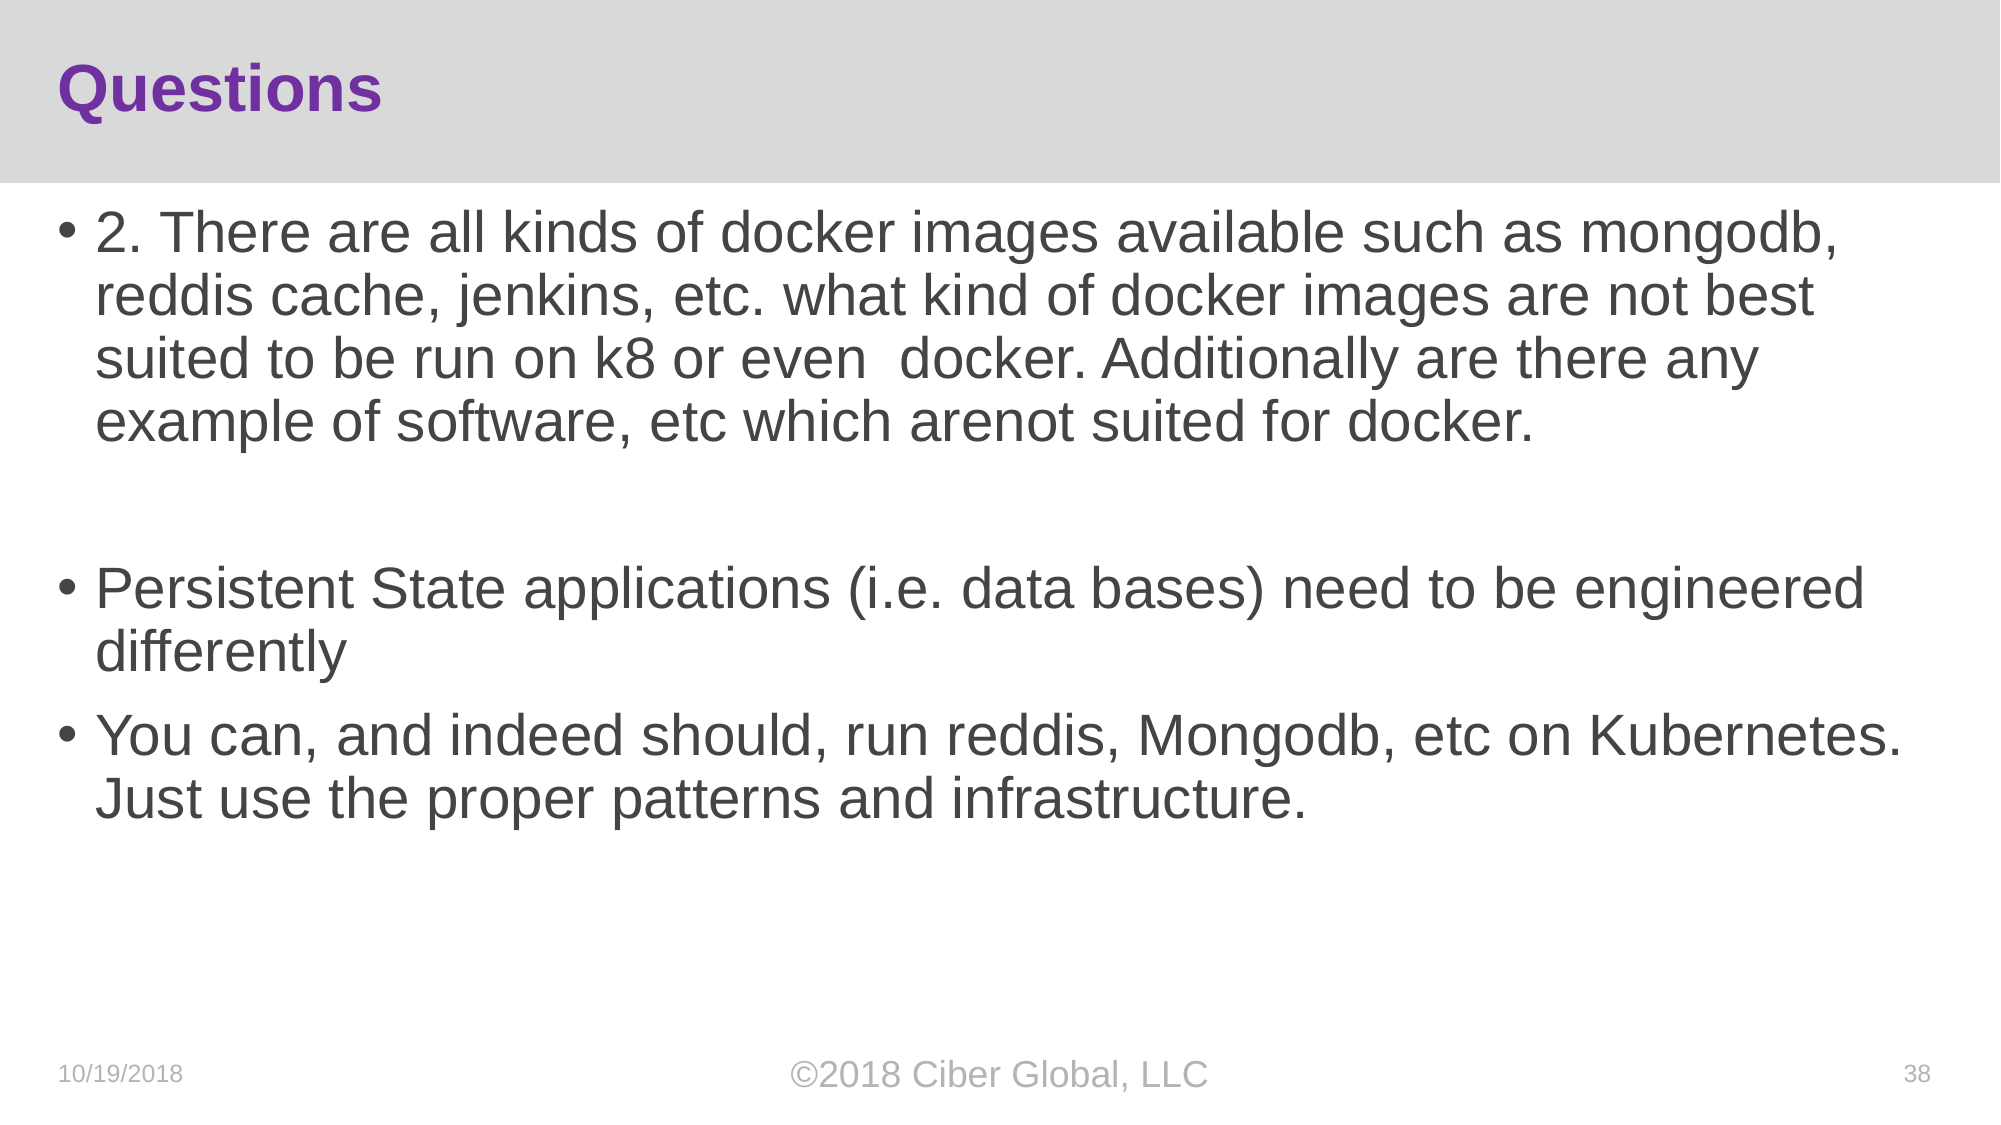

# Questions
2. There are all kinds of docker images available such as mongodb, reddis cache, jenkins, etc. what kind of docker images are not best suited to be run on k8 or even  docker. Additionally are there any example of software, etc which arenot suited for docker.

Persistent State applications (i.e. data bases) need to be engineered differently
You can, and indeed should, run reddis, Mongodb, etc on Kubernetes. Just use the proper patterns and infrastructure.

10/19/2018
©2018 Ciber Global, LLC
38